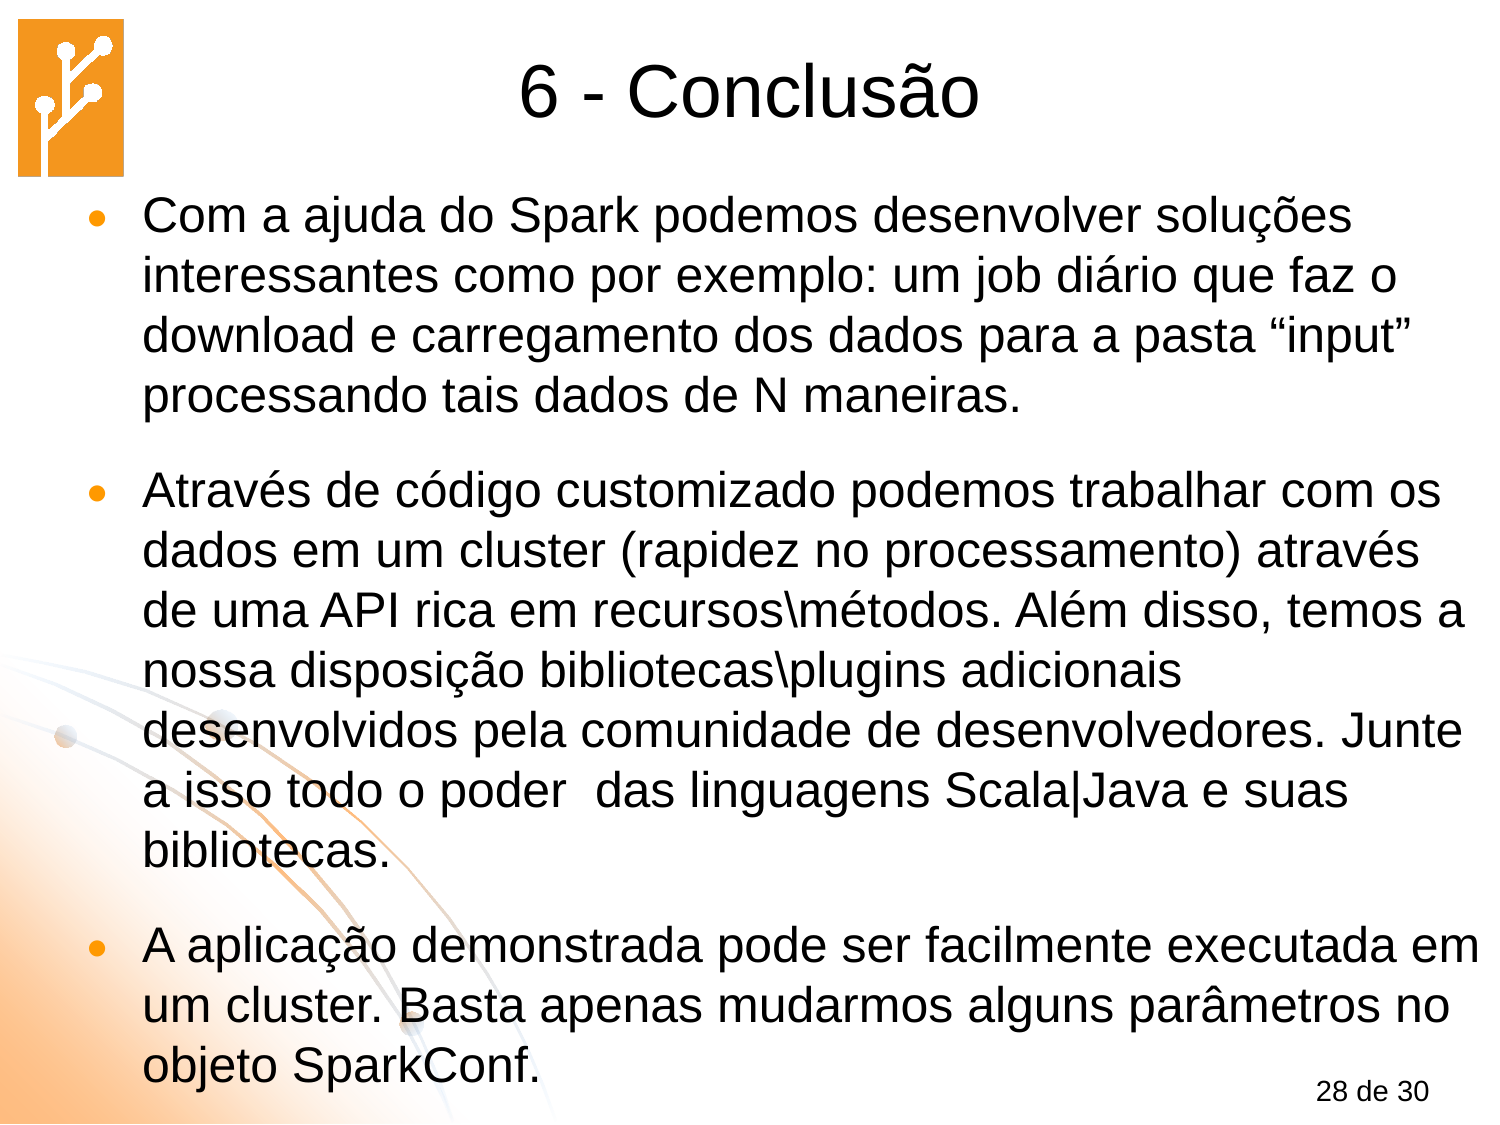

6 - Conclusão
Com a ajuda do Spark podemos desenvolver soluções interessantes como por exemplo: um job diário que faz o download e carregamento dos dados para a pasta “input” processando tais dados de N maneiras.

Através de código customizado podemos trabalhar com os dados em um cluster (rapidez no processamento) através de uma API rica em recursos\métodos. Além disso, temos a nossa disposição bibliotecas\plugins adicionais desenvolvidos pela comunidade de desenvolvedores. Junte a isso todo o poder  das linguagens Scala|Java e suas bibliotecas.

A aplicação demonstrada pode ser facilmente executada em um cluster. Basta apenas mudarmos alguns parâmetros no objeto SparkConf.

28 de 30